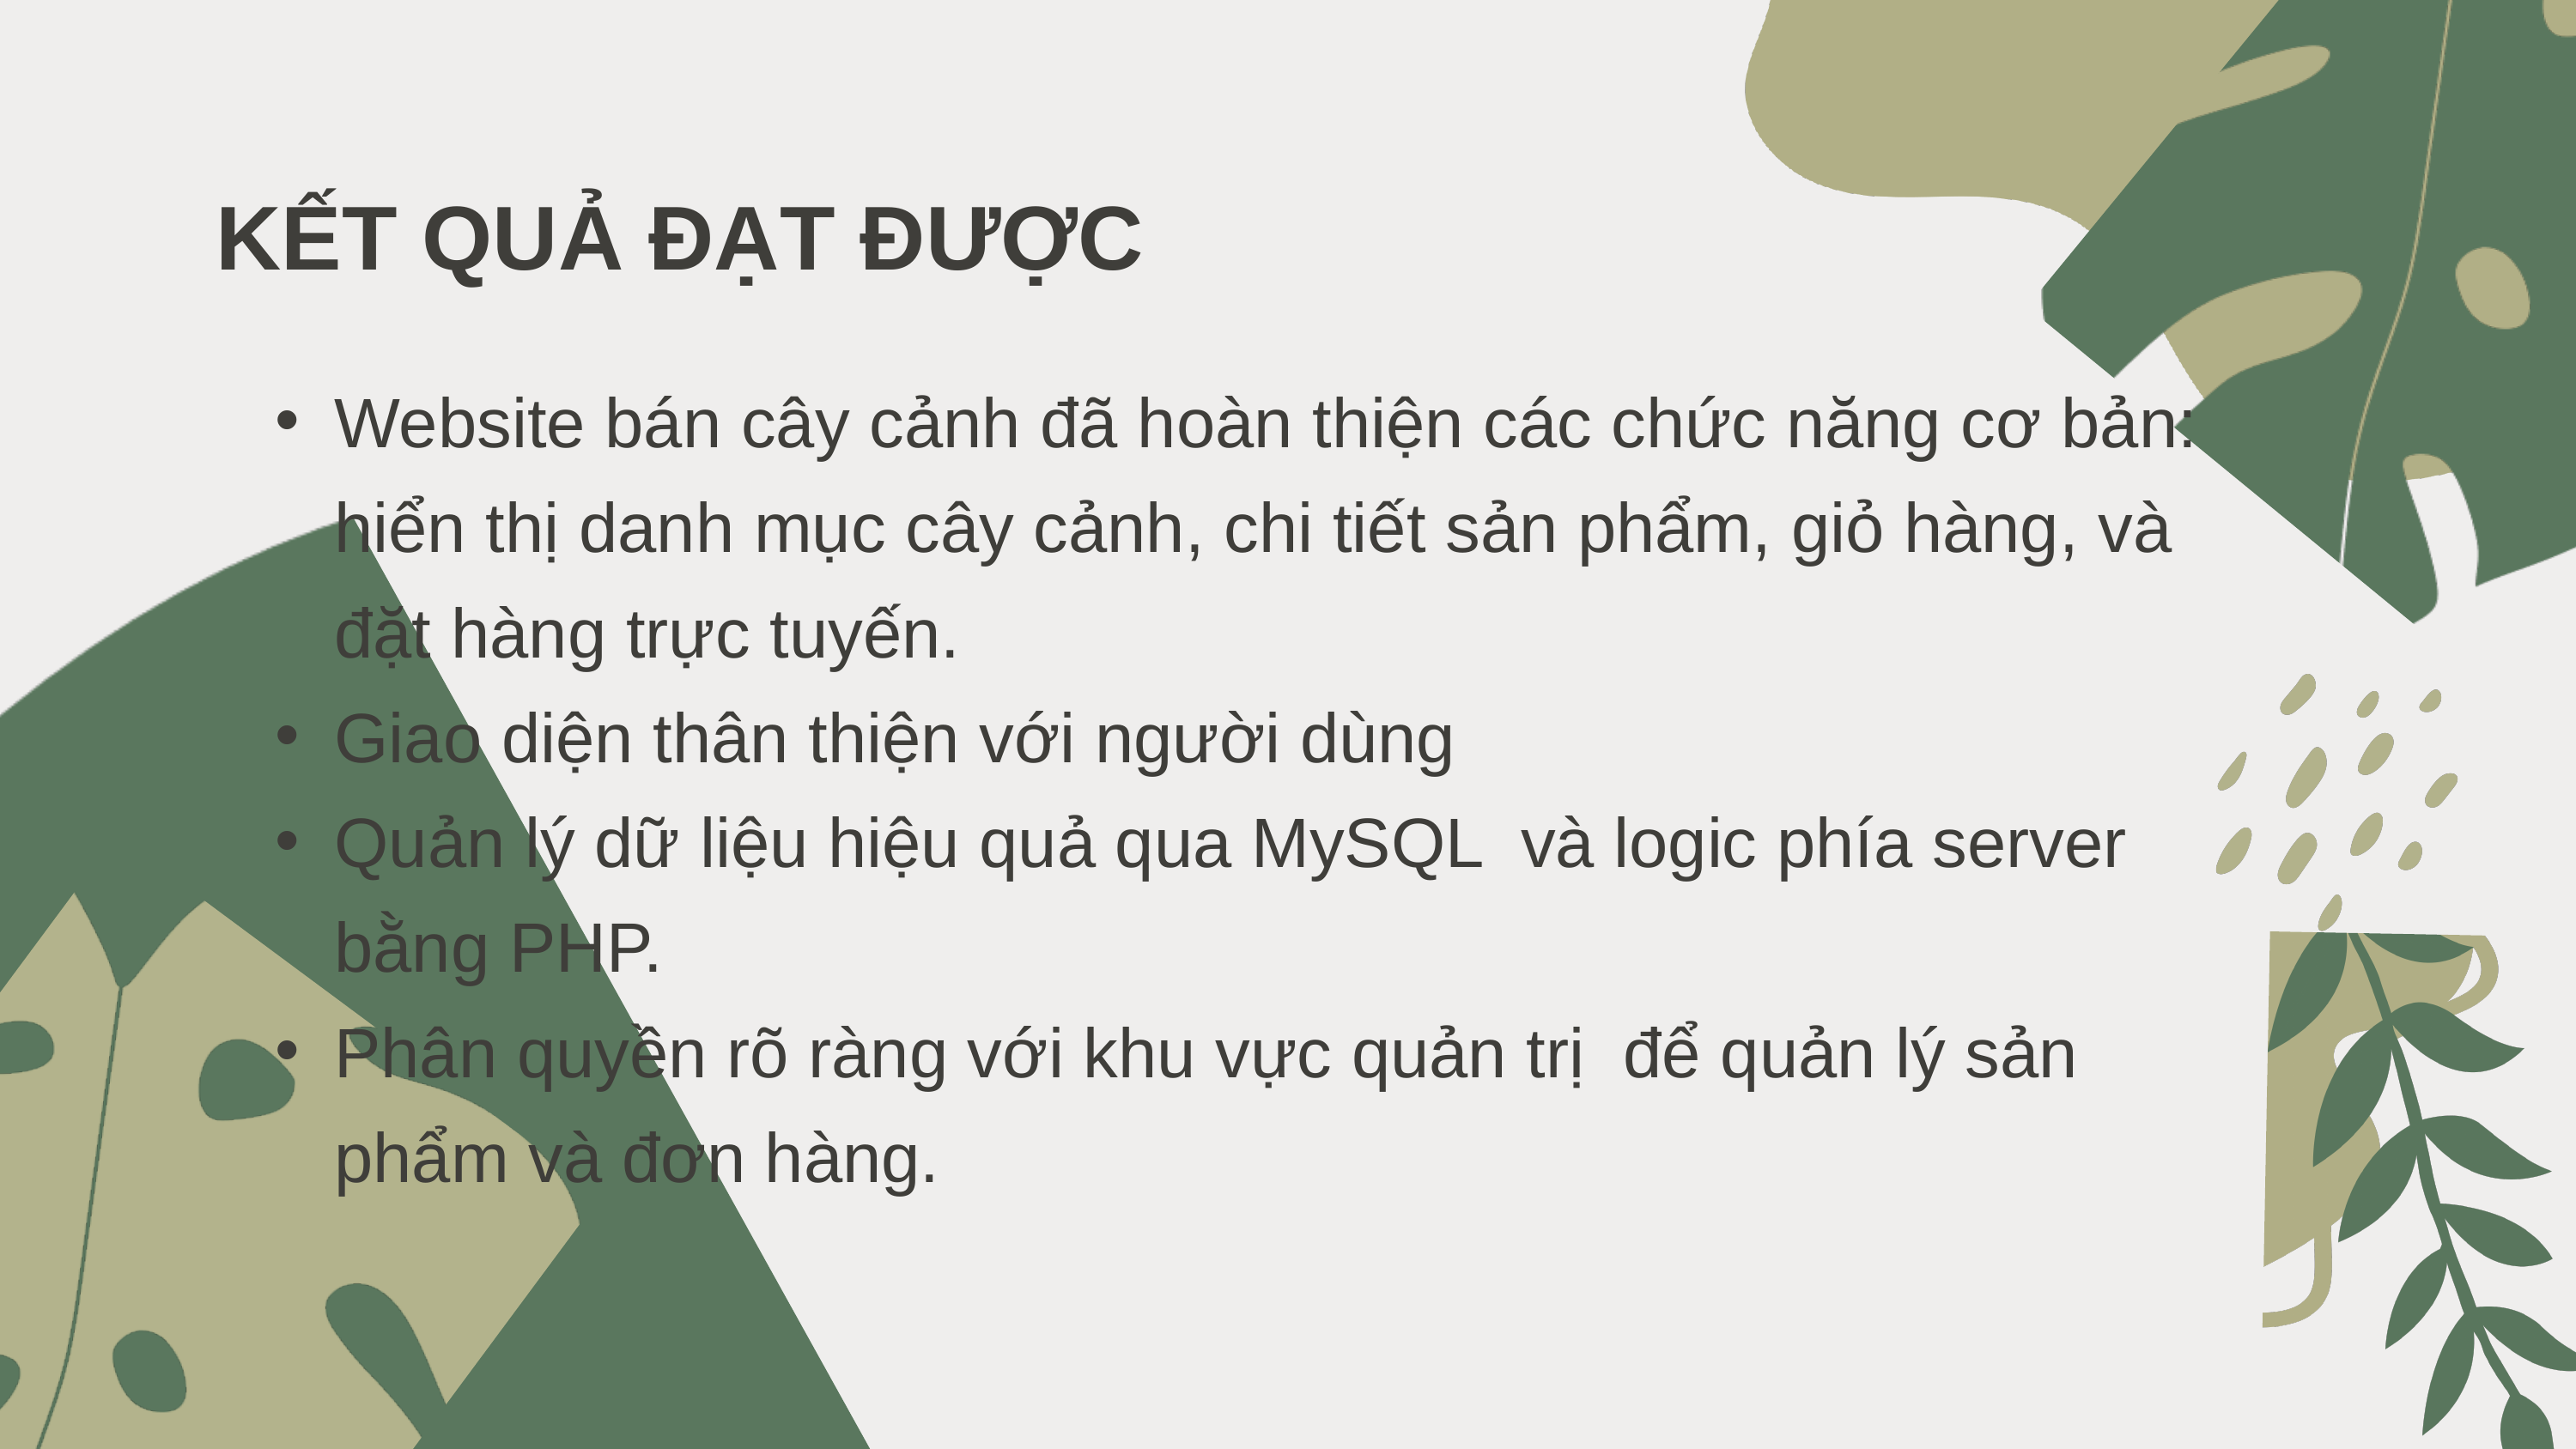

KẾT QUẢ ĐẠT ĐƯỢC
Website bán cây cảnh đã hoàn thiện các chức năng cơ bản: hiển thị danh mục cây cảnh, chi tiết sản phẩm, giỏ hàng, và đặt hàng trực tuyến.
Giao diện thân thiện với người dùng
Quản lý dữ liệu hiệu quả qua MySQL  và logic phía server bằng PHP.
Phân quyền rõ ràng với khu vực quản trị  để quản lý sản phẩm và đơn hàng.